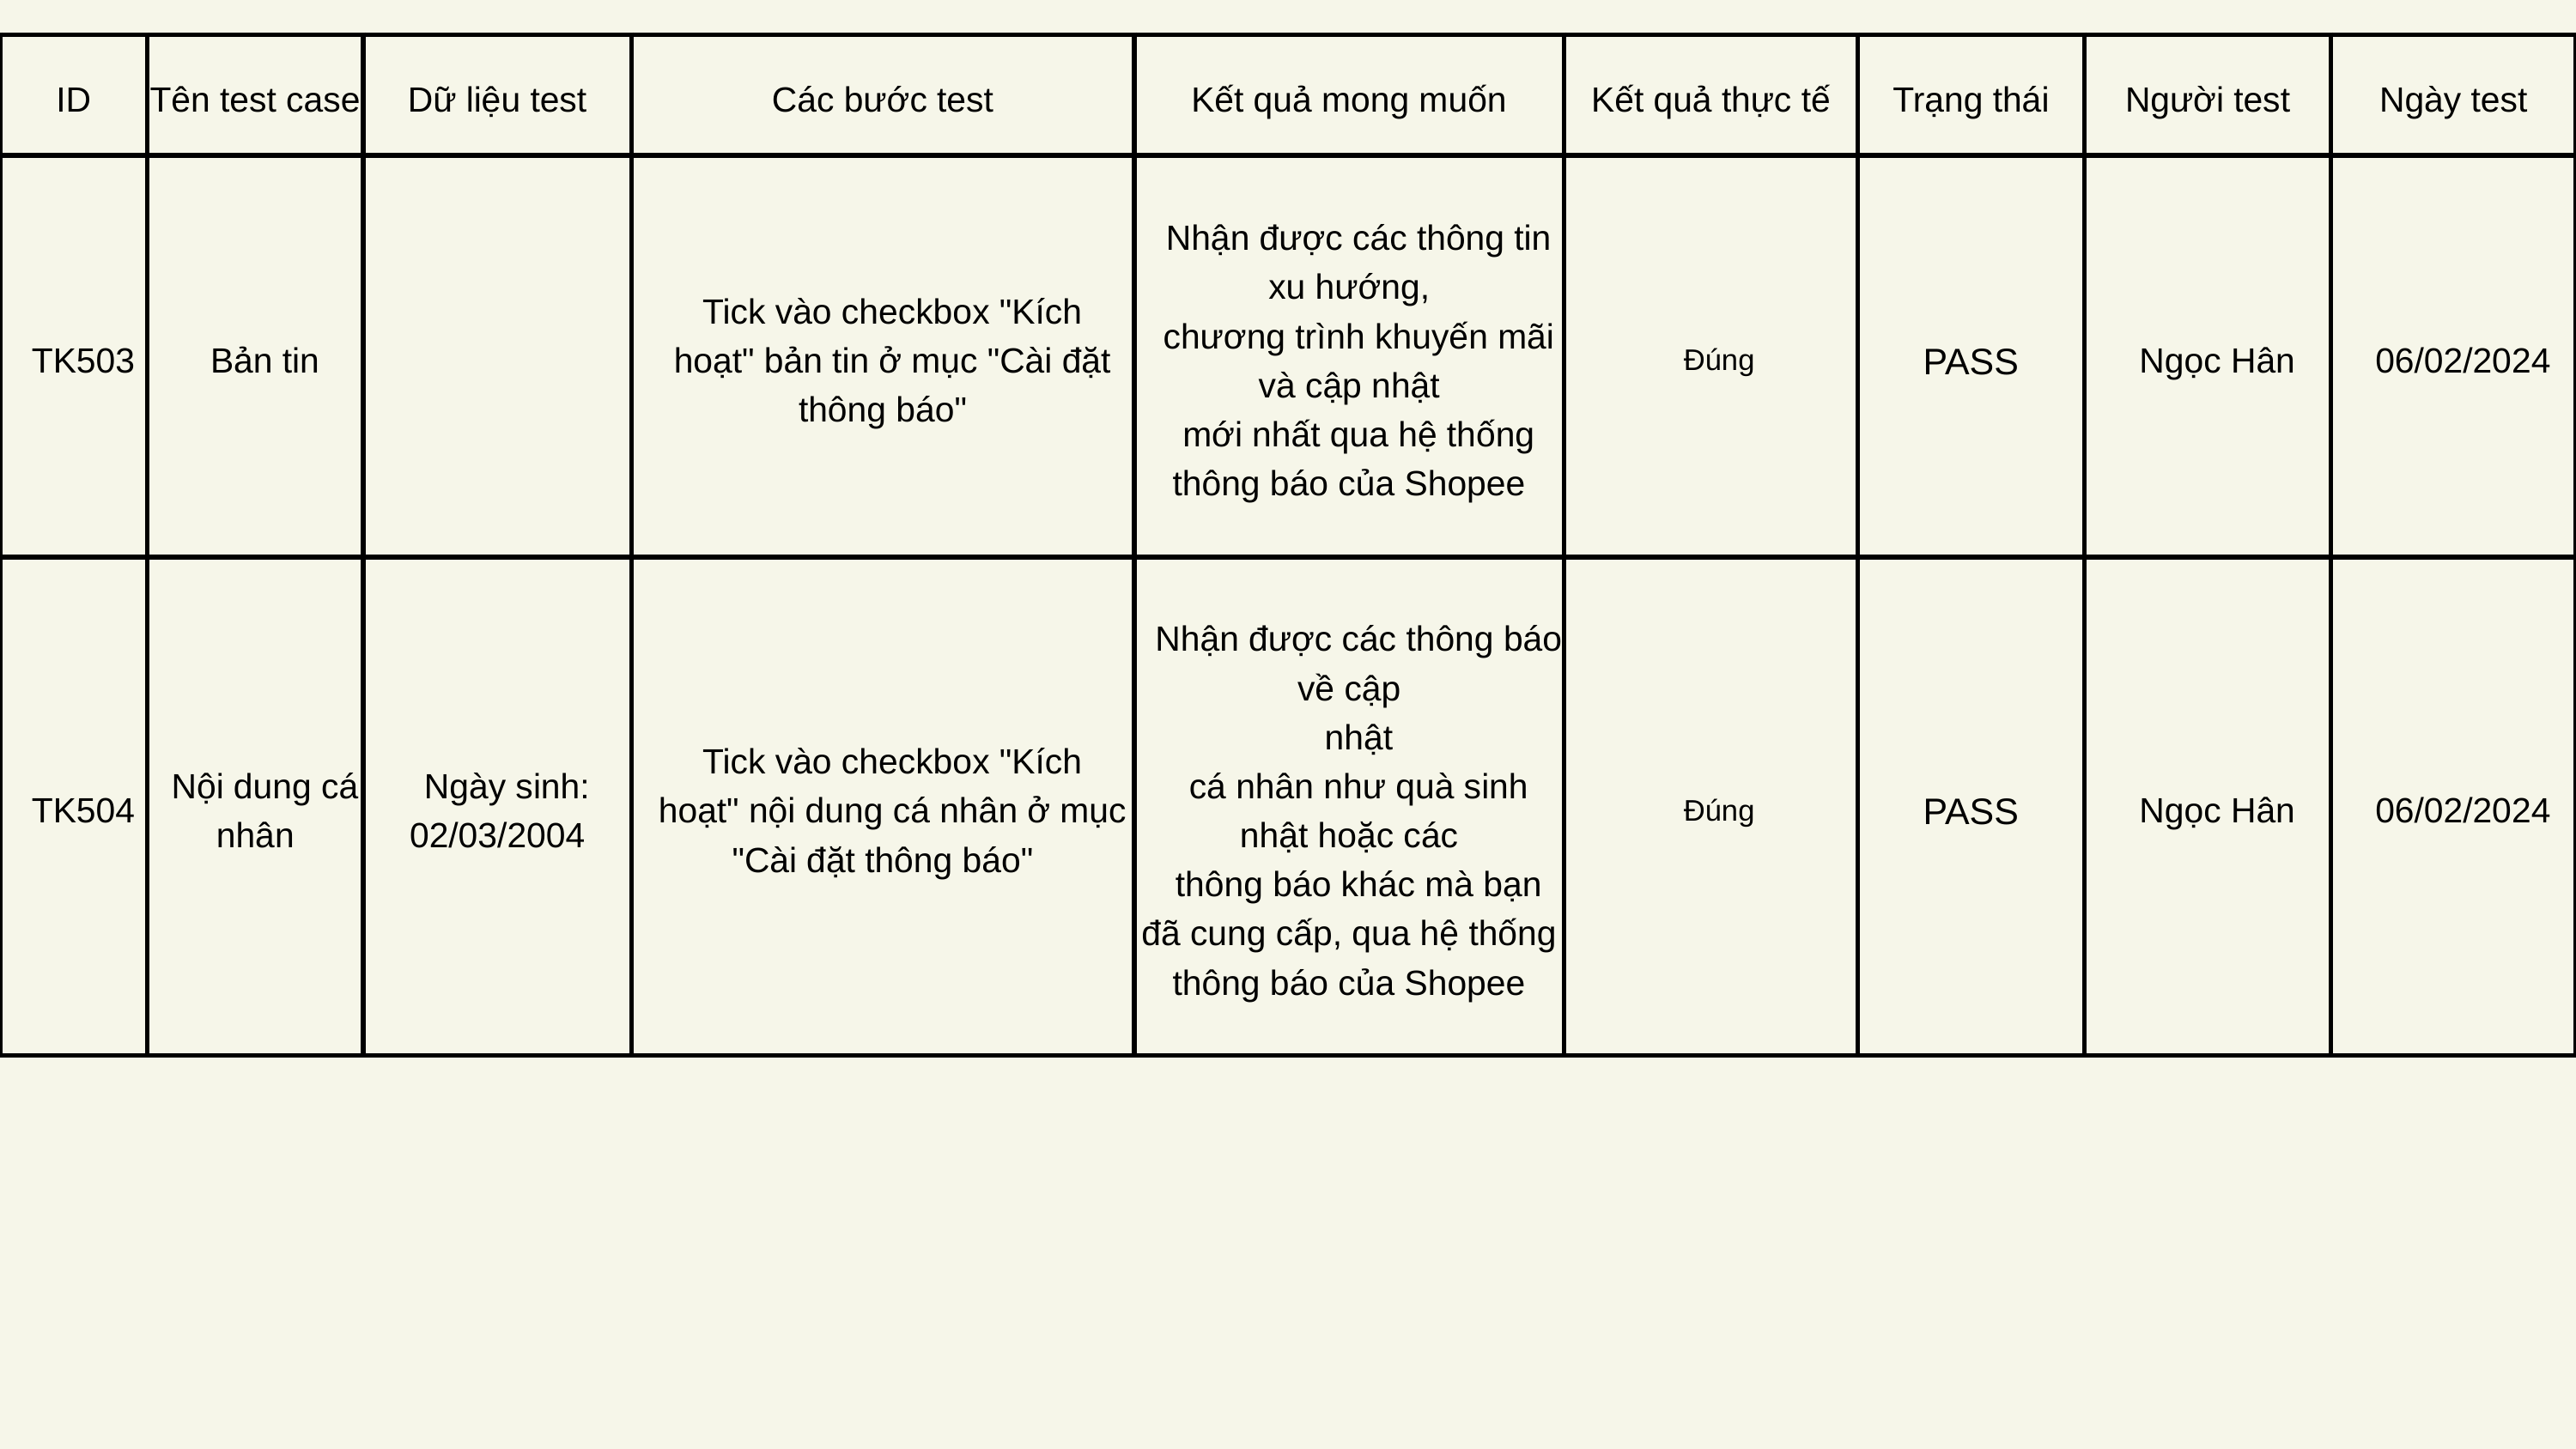

| ID | Tên test case | Dữ liệu test | Các bước test | Kết quả mong muốn | Kết quả thực tế | Trạng thái | Người test | Ngày test |
| --- | --- | --- | --- | --- | --- | --- | --- | --- |
| TK503 | Bản tin |  | Tick vào checkbox "Kích hoạt" bản tin ở mục "Cài đặt thông báo" | Nhận được các thông tin xu hướng, chương trình khuyến mãi và cập nhật mới nhất qua hệ thống thông báo của Shopee | Đúng | PASS | Ngọc Hân | 06/02/2024 |
| TK504 | Nội dung cá nhân | Ngày sinh: 02/03/2004 | Tick vào checkbox "Kích hoạt" nội dung cá nhân ở mục "Cài đặt thông báo" | Nhận được các thông báo về cập nhật cá nhân như quà sinh nhật hoặc các thông báo khác mà bạn đã cung cấp, qua hệ thống thông báo của Shopee | Đúng | PASS | Ngọc Hân | 06/02/2024 |